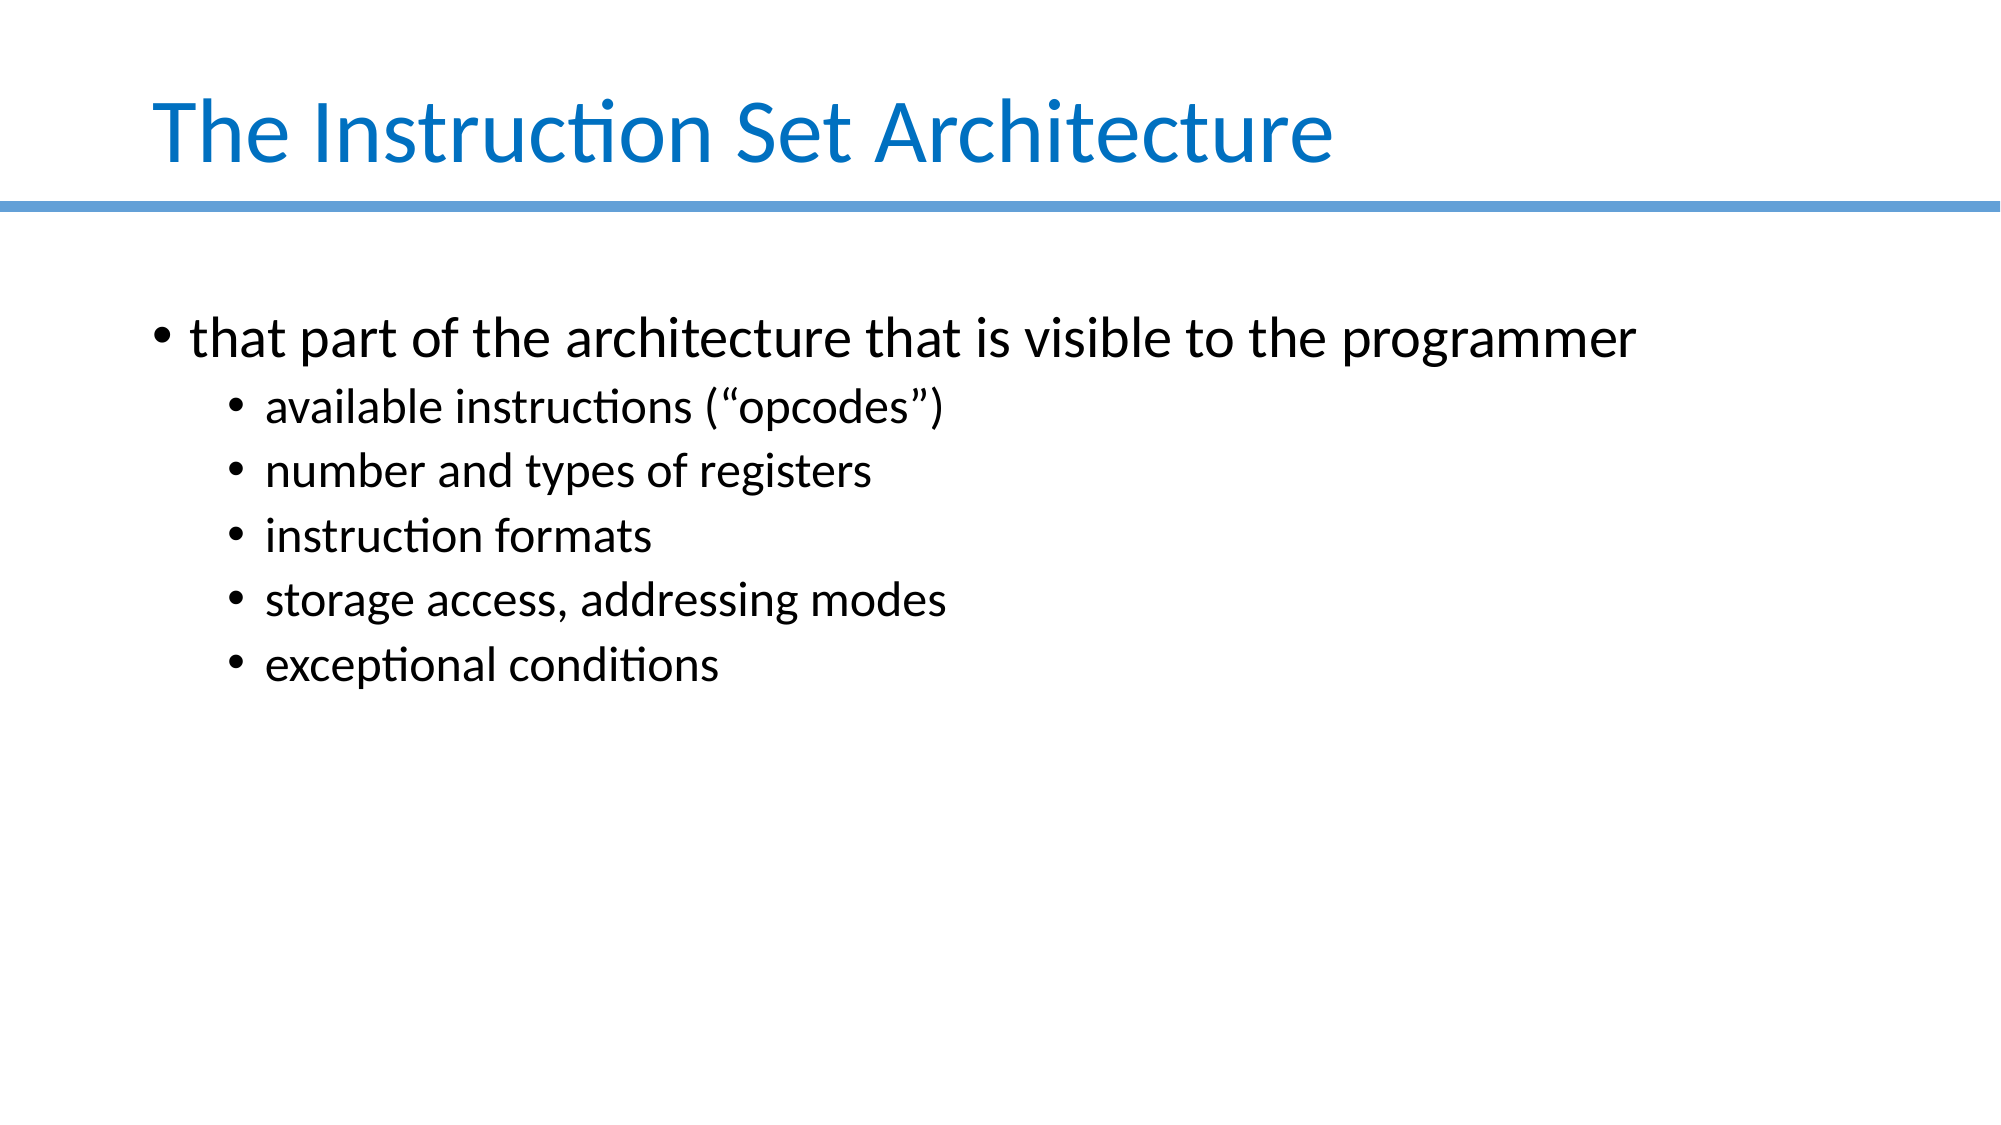

# The Instruction Set Architecture
that part of the architecture that is visible to the programmer
available instructions (“opcodes”)
number and types of registers
instruction formats
storage access, addressing modes
exceptional conditions